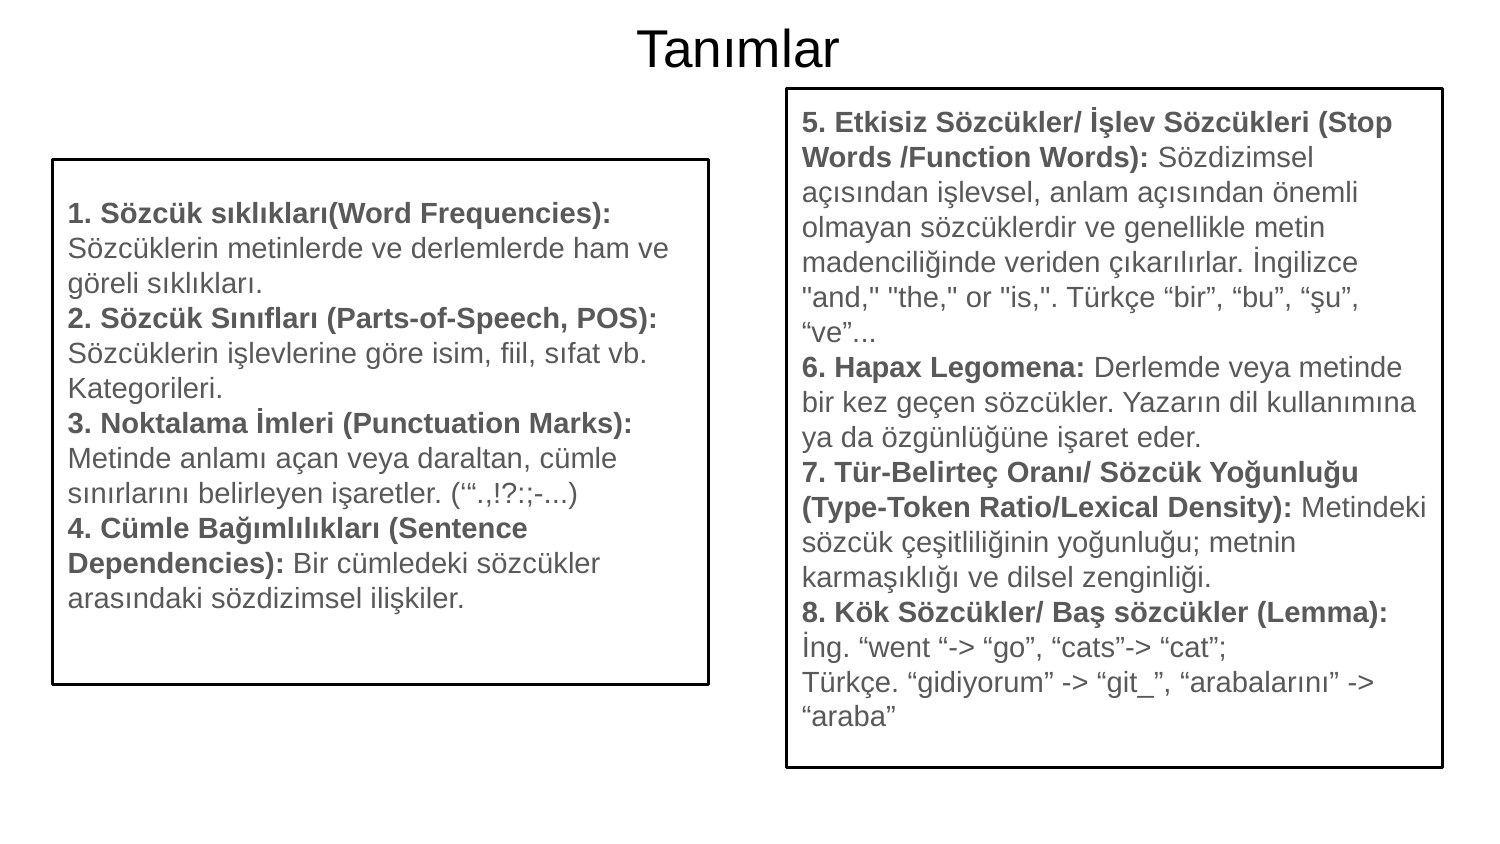

# Tanımlar
5. Etkisiz Sözcükler/ İşlev Sözcükleri (Stop Words /Function Words): Sözdizimsel açısından işlevsel, anlam açısından önemli olmayan sözcüklerdir ve genellikle metin madenciliğinde veriden çıkarılırlar. İngilizce "and," "the," or "is,". Türkçe “bir”, “bu”, “şu”, “ve”...
6. Hapax Legomena: Derlemde veya metinde bir kez geçen sözcükler. Yazarın dil kullanımına ya da özgünlüğüne işaret eder.
7. Tür-Belirteç Oranı/ Sözcük Yoğunluğu (Type-Token Ratio/Lexical Density): Metindeki sözcük çeşitliliğinin yoğunluğu; metnin karmaşıklığı ve dilsel zenginliği.
8. Kök Sözcükler/ Baş sözcükler (Lemma): İng. “went “-> “go”, “cats”-> “cat”;
Türkçe. “gidiyorum” -> “git_”, “arabalarını” -> “araba”
1. Sözcük sıklıkları(Word Frequencies): Sözcüklerin metinlerde ve derlemlerde ham ve göreli sıklıkları.
2. Sözcük Sınıfları (Parts-of-Speech, POS): Sözcüklerin işlevlerine göre isim, fiil, sıfat vb. Kategorileri.
3. Noktalama İmleri (Punctuation Marks): Metinde anlamı açan veya daraltan, cümle sınırlarını belirleyen işaretler. (‘“.,!?:;-...)
4. Cümle Bağımlılıkları (Sentence Dependencies): Bir cümledeki sözcükler arasındaki sözdizimsel ilişkiler.